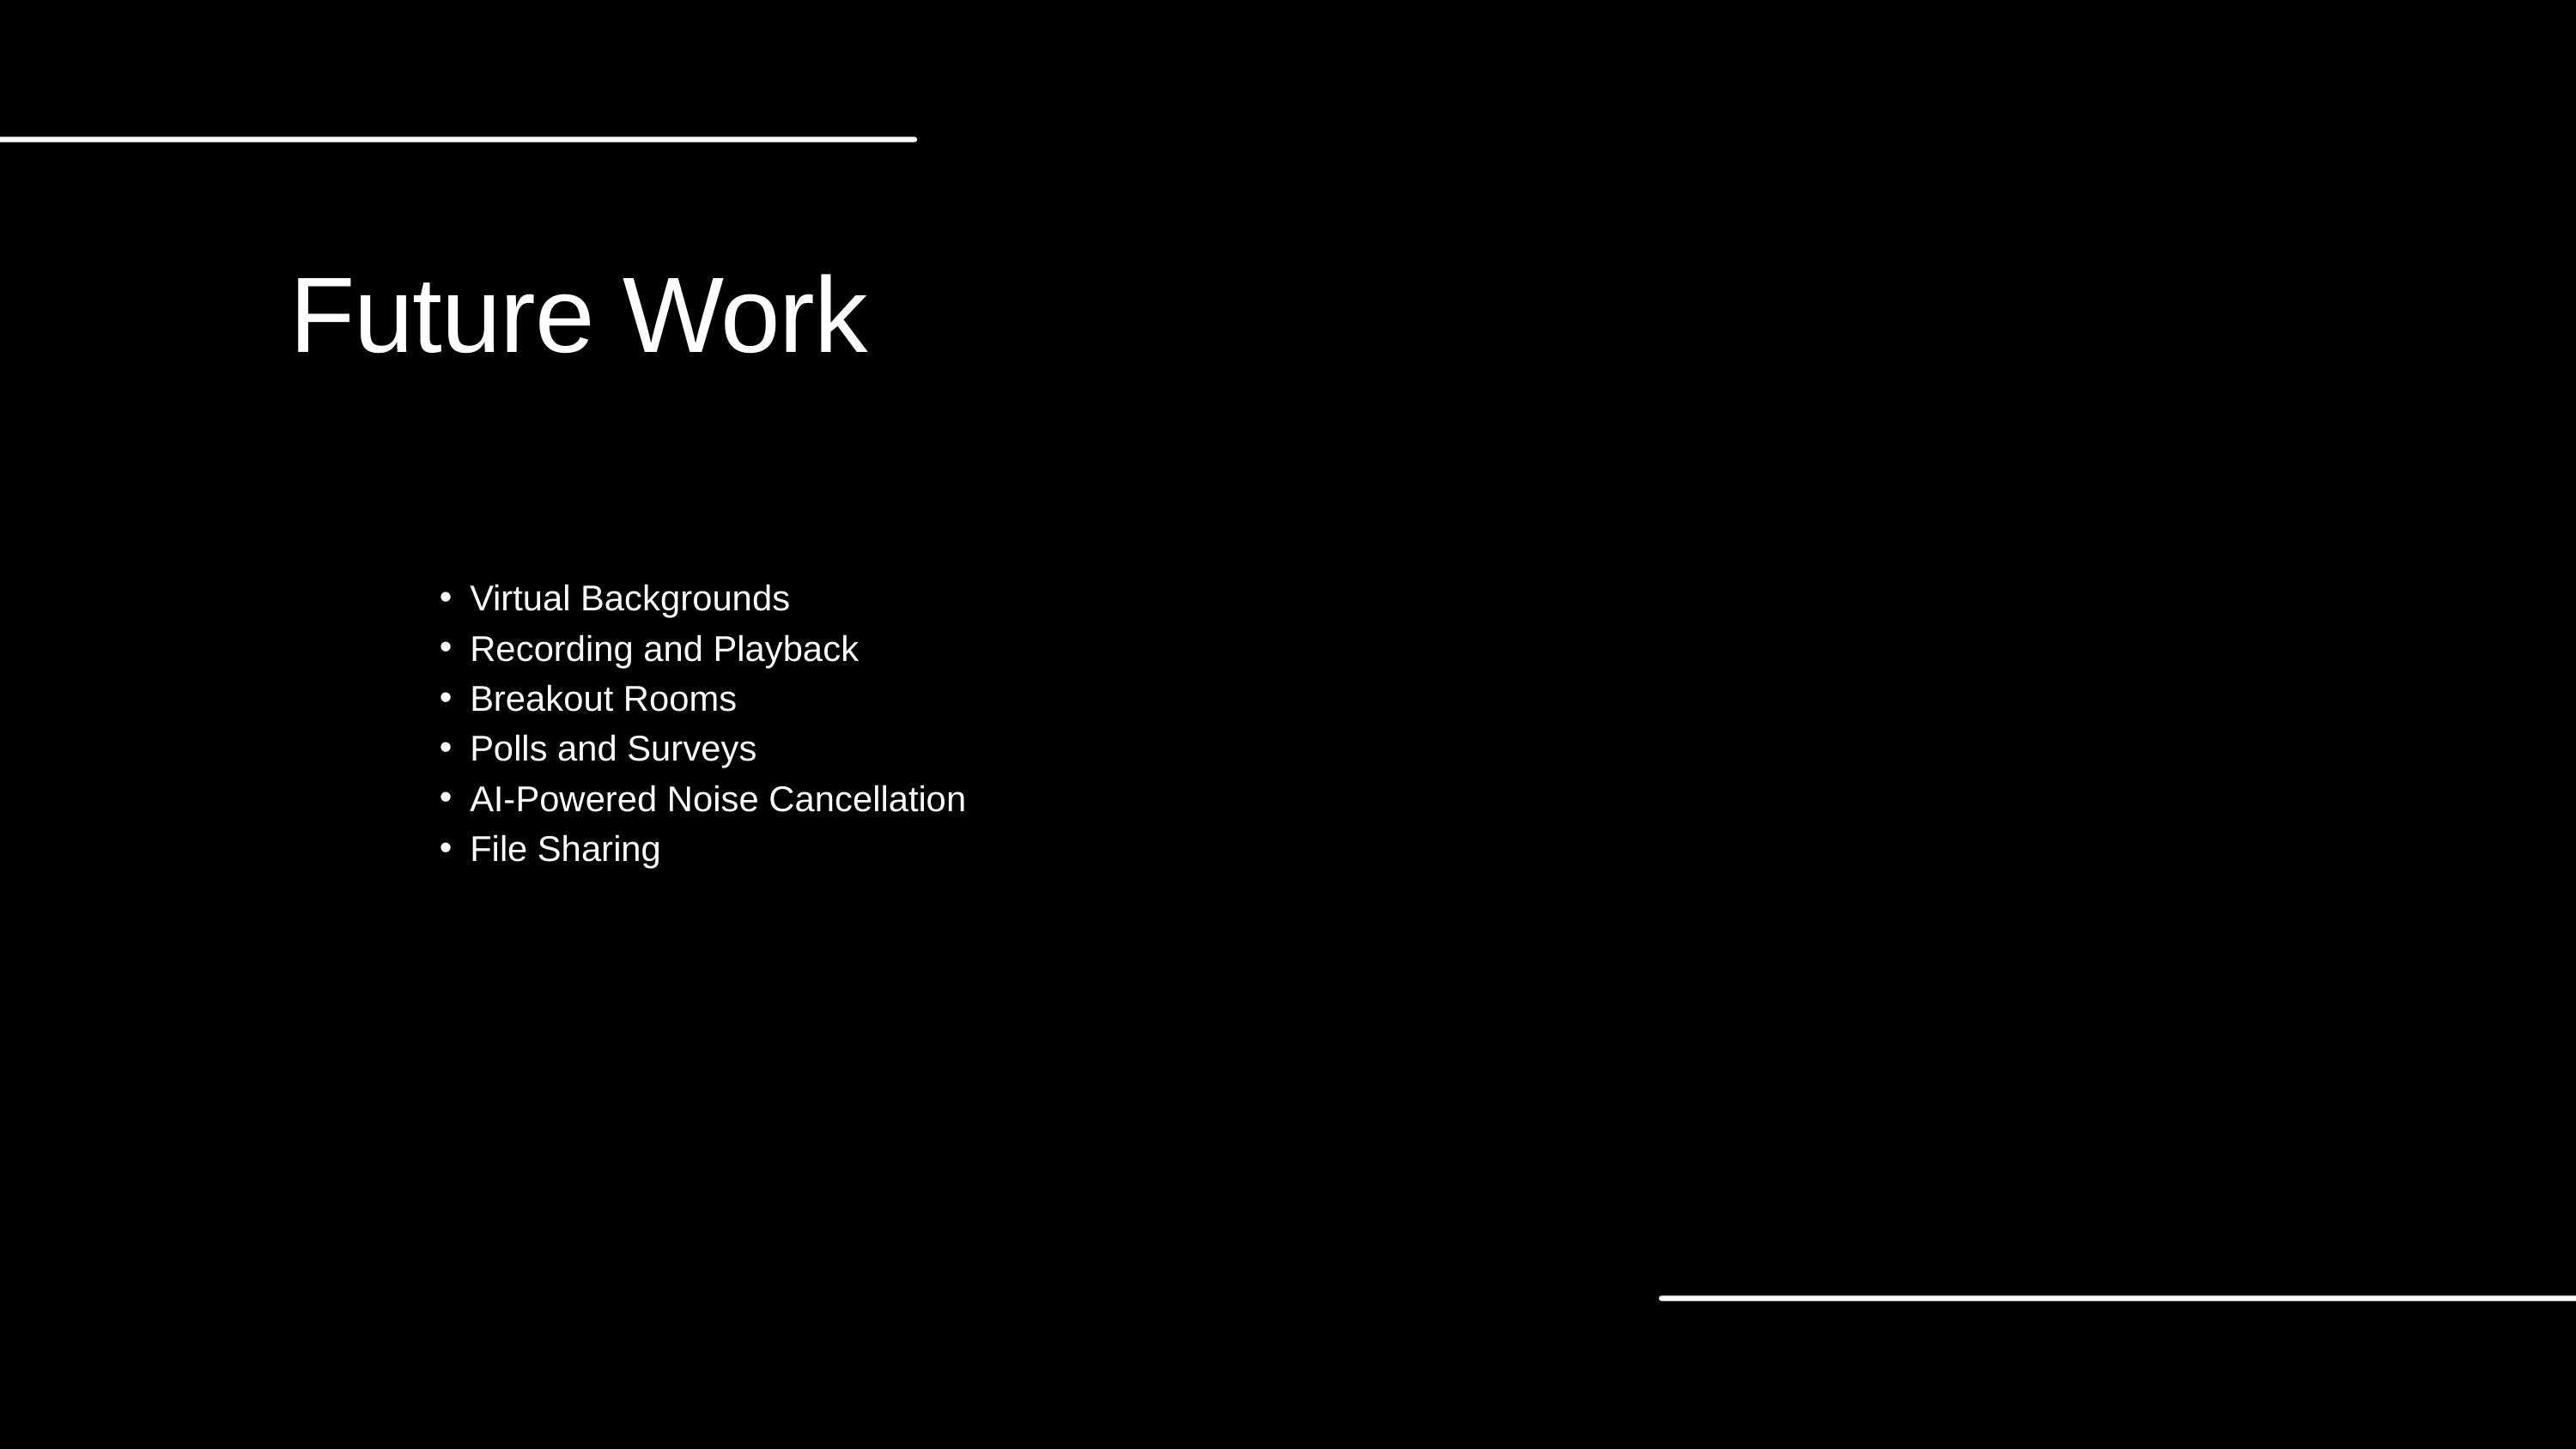

Future Work
Virtual Backgrounds
Recording and Playback
Breakout Rooms
Polls and Surveys
AI-Powered Noise Cancellation
File Sharing